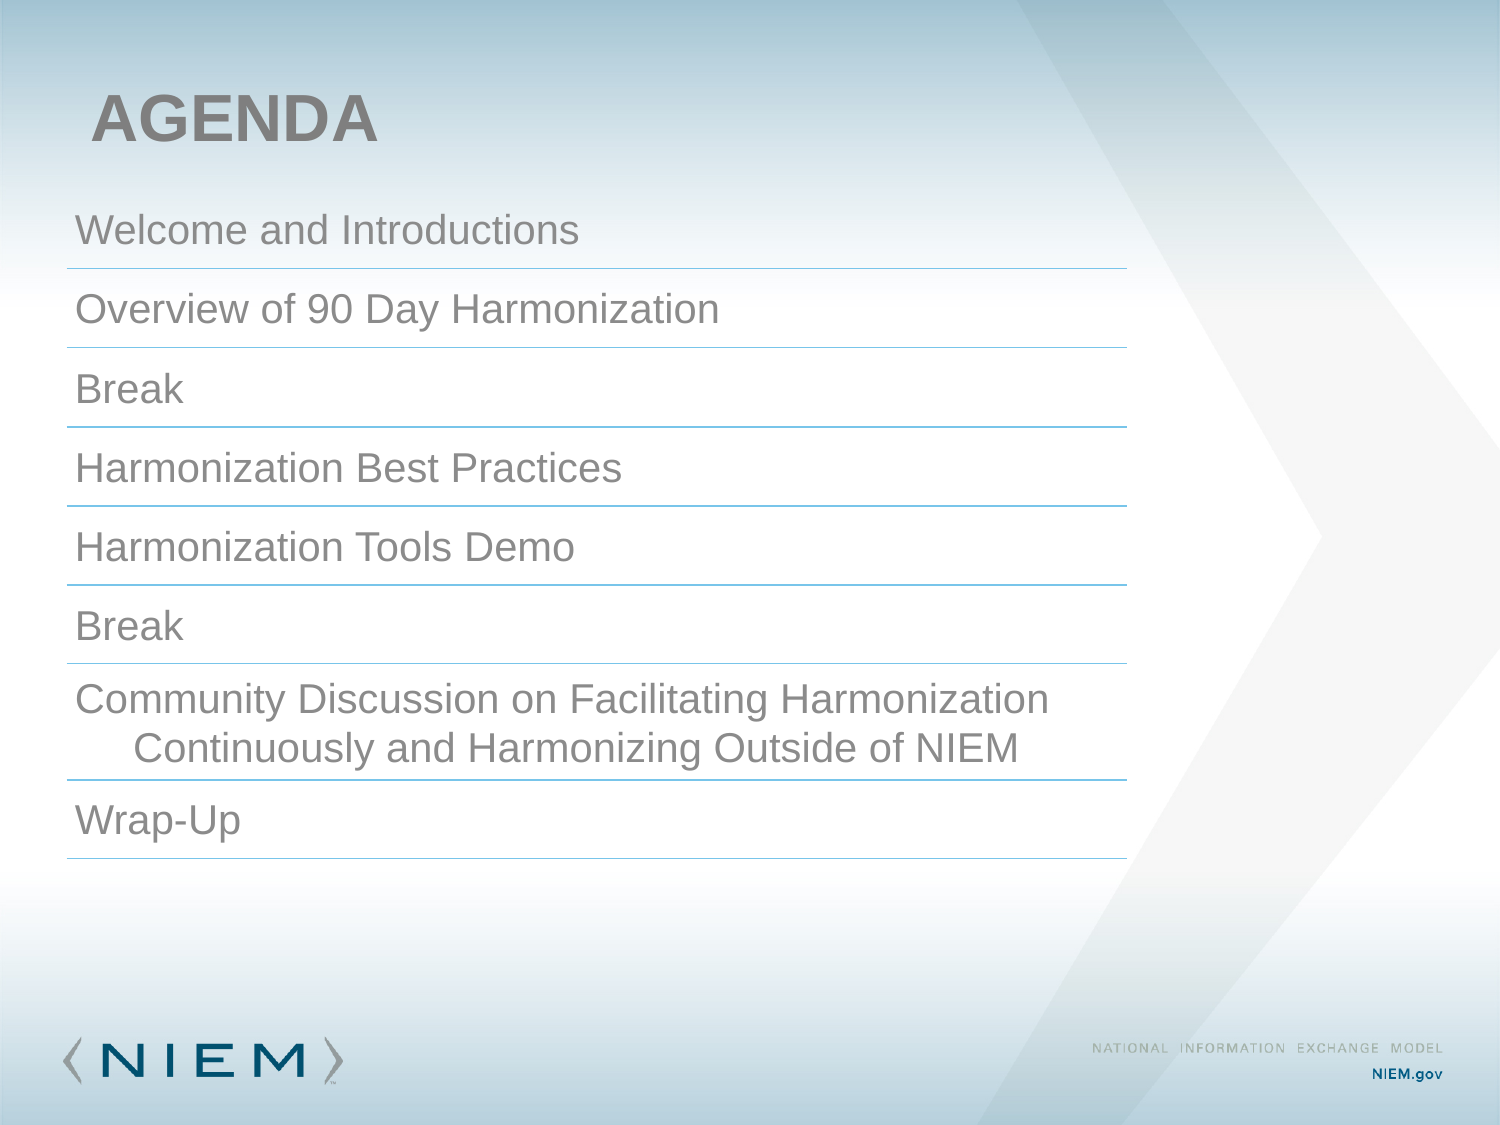

# agenda
| Welcome and Introductions |
| --- |
| Overview of 90 Day Harmonization |
| Break |
| Harmonization Best Practices |
| Harmonization Tools Demo |
| Break |
| Community Discussion on Facilitating Harmonization Continuously and Harmonizing Outside of NIEM |
| Wrap-Up |